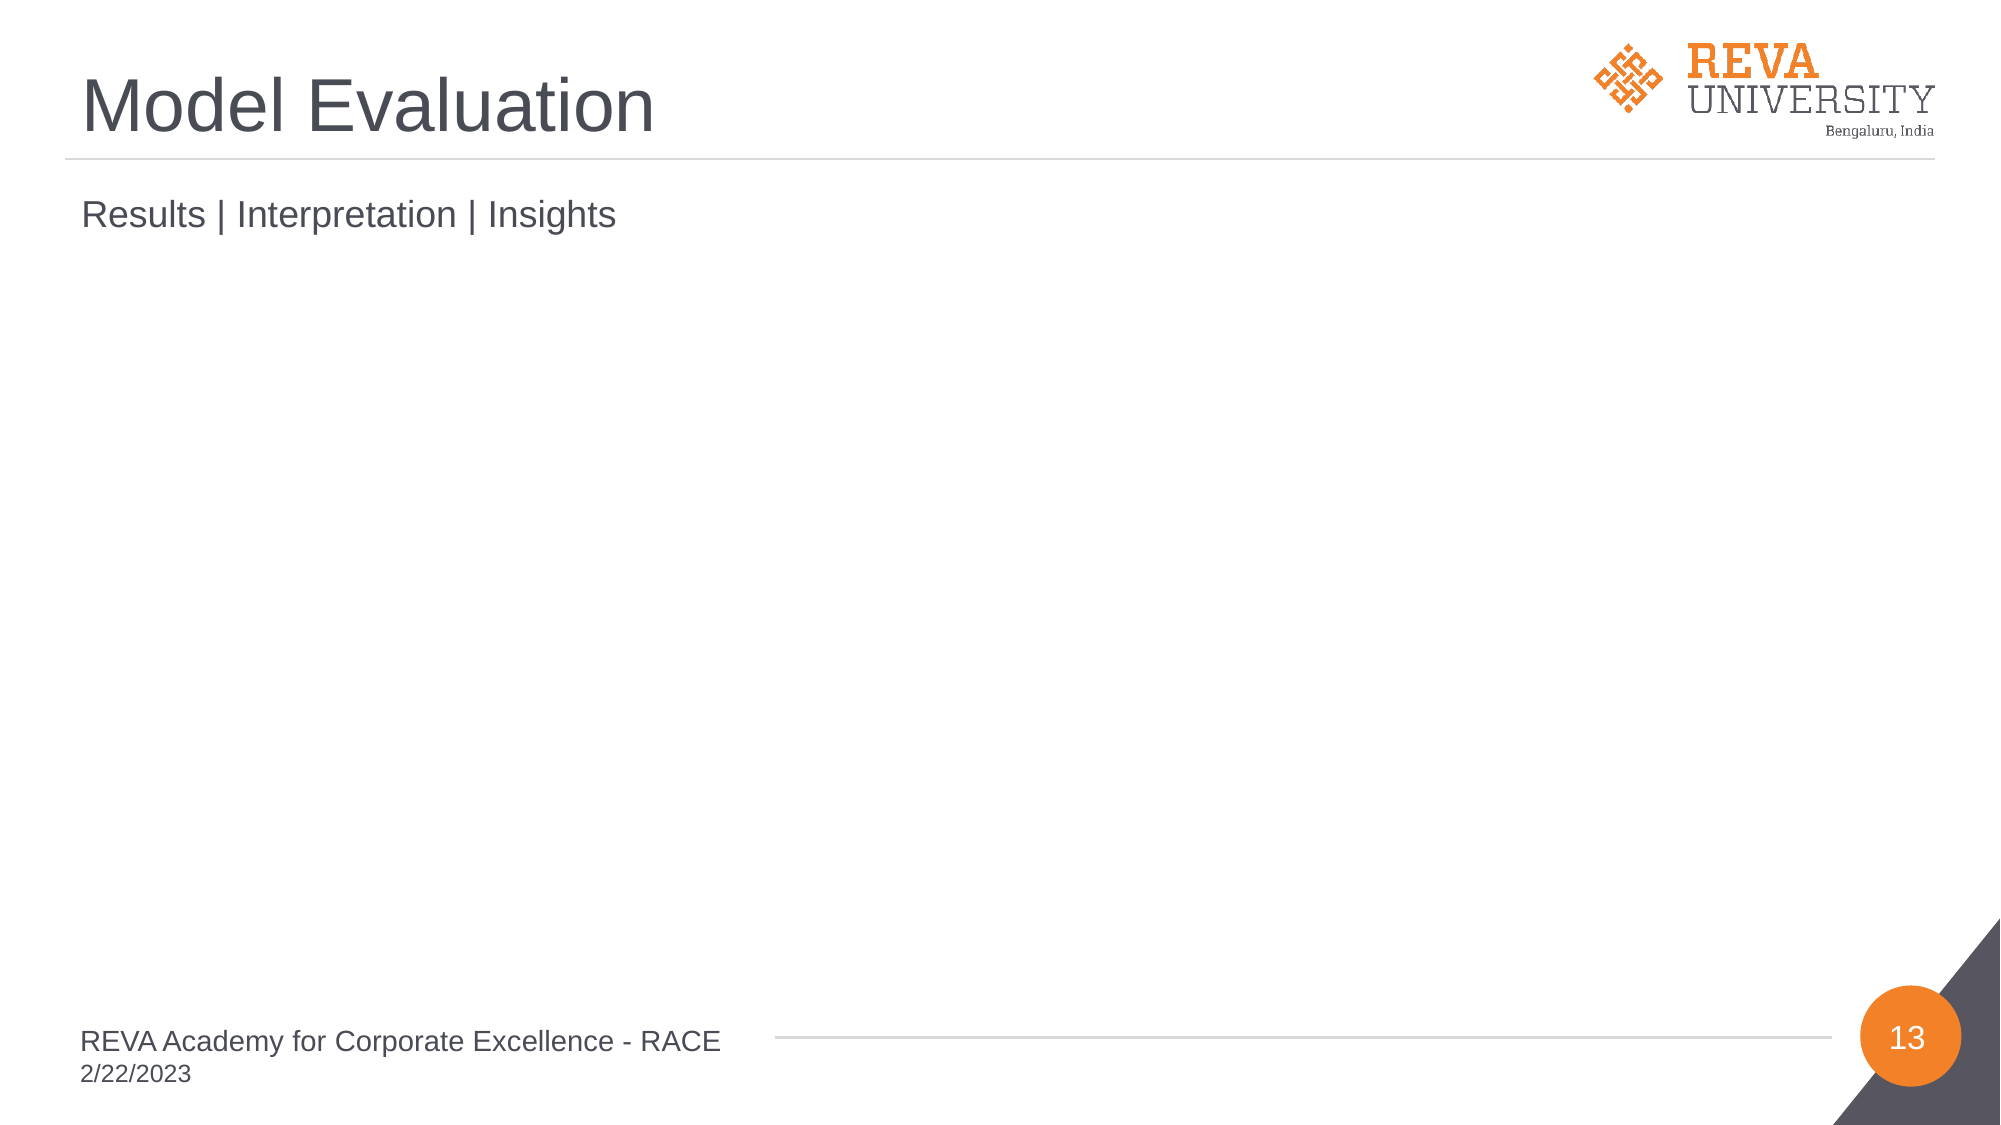

# Model Evaluation
Results | Interpretation | Insights
13
REVA Academy for Corporate Excellence - RACE
2/22/2023